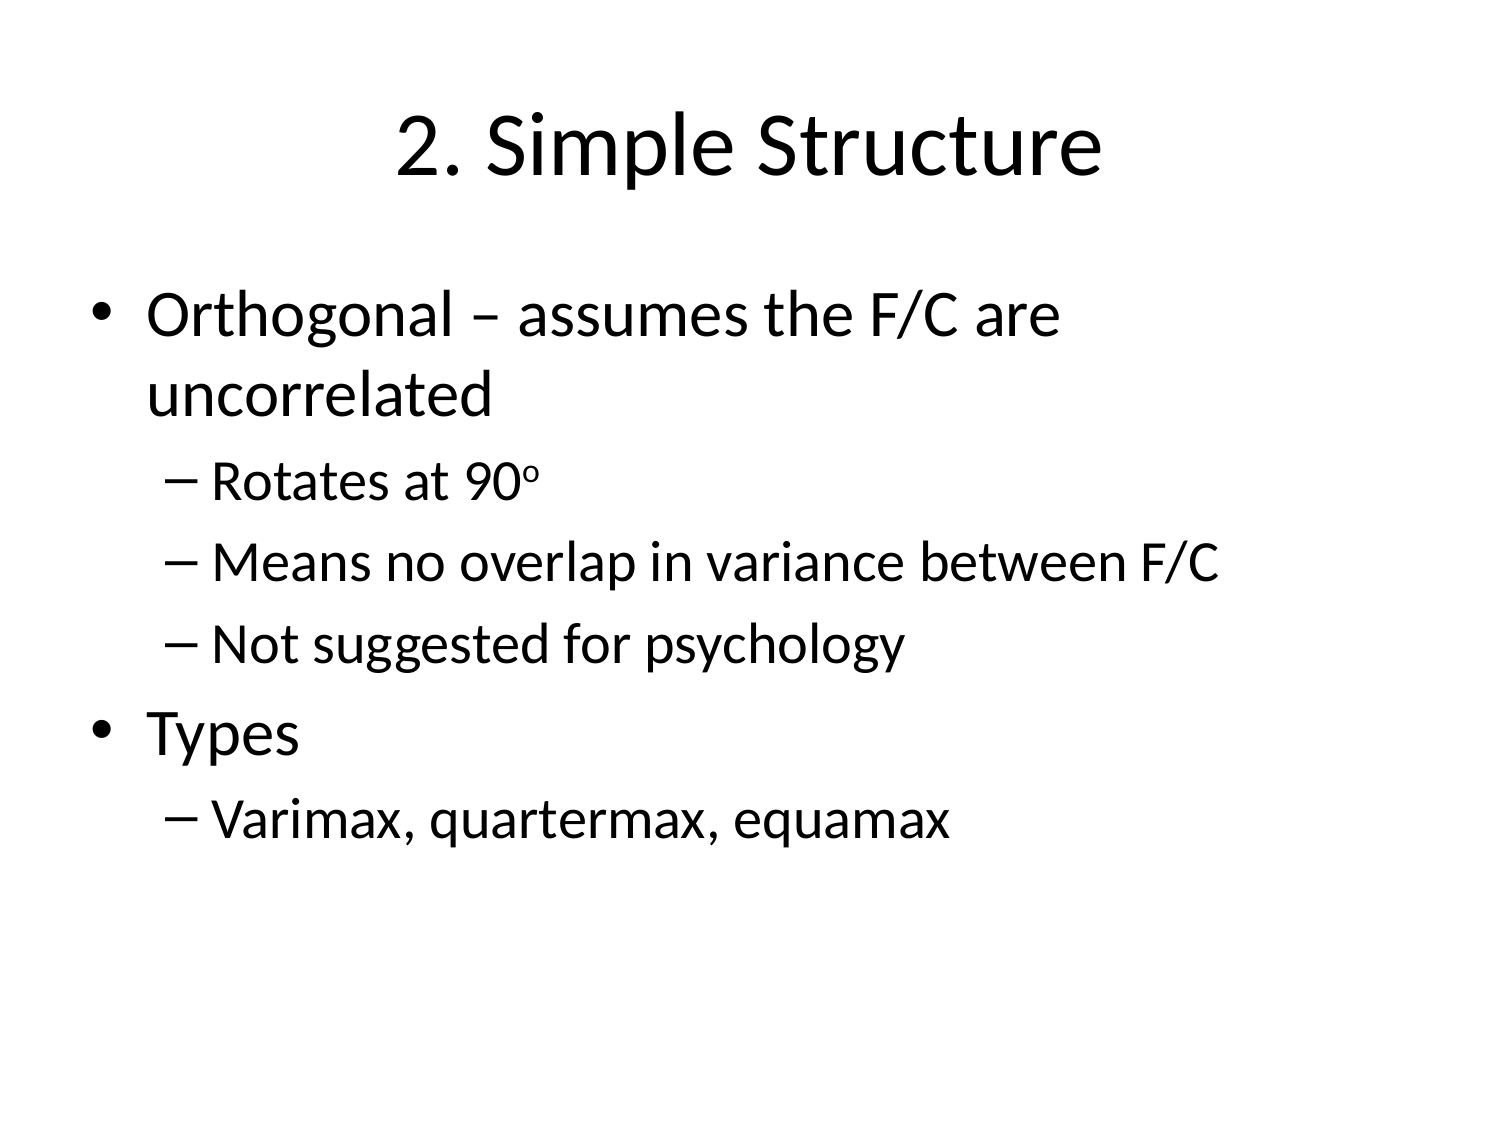

# 2. Simple Structure
Orthogonal – assumes the F/C are uncorrelated
Rotates at 90o
Means no overlap in variance between F/C
Not suggested for psychology
Types
Varimax, quartermax, equamax